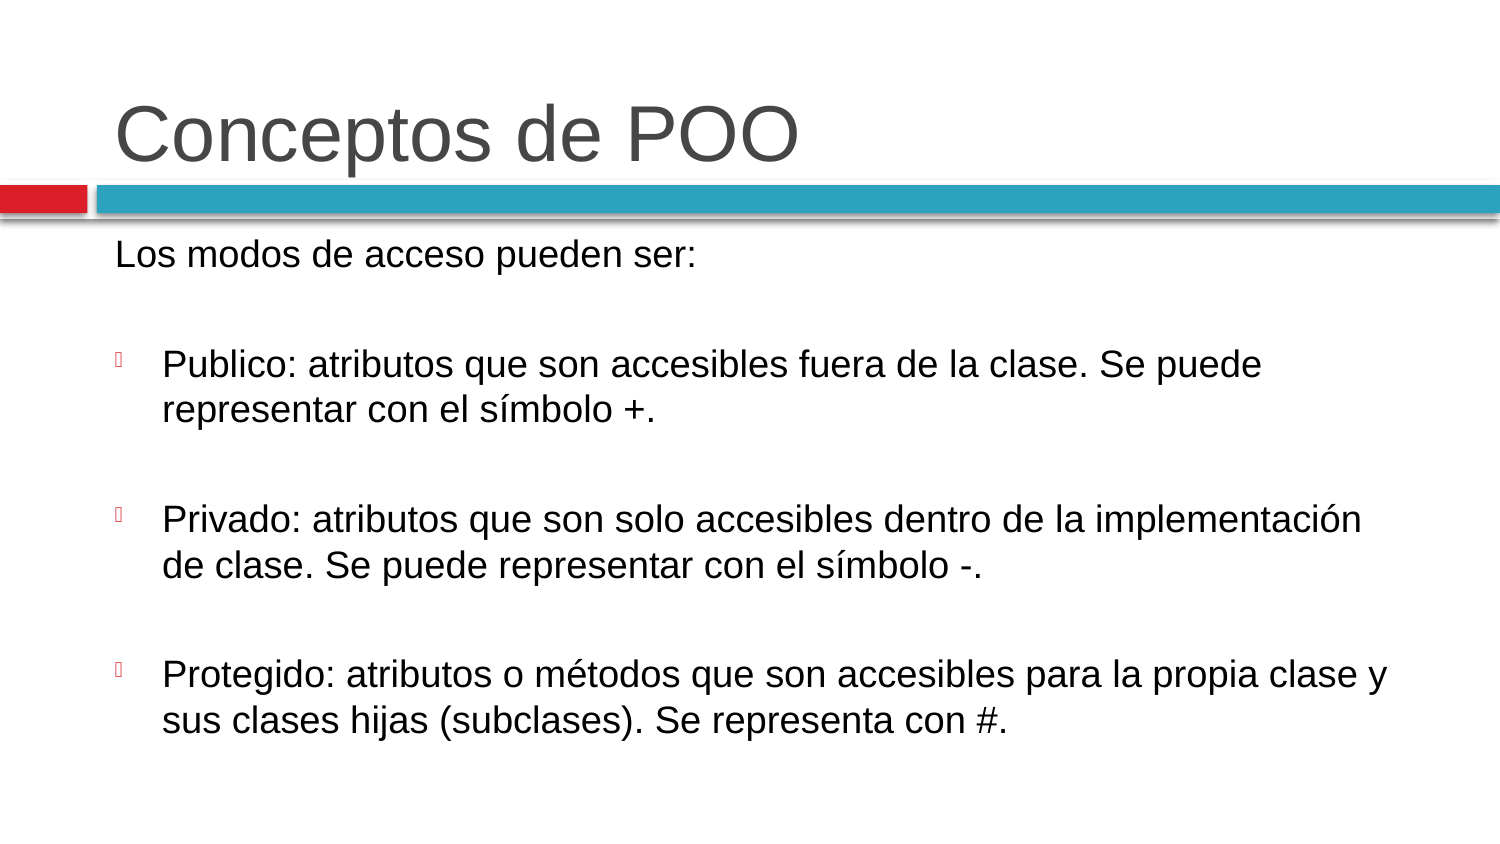

# Conceptos de POO
Los modos de acceso pueden ser:

Publico: atributos que son accesibles fuera de la clase. Se puede representar con el símbolo +.

Privado: atributos que son solo accesibles dentro de la implementación de clase. Se puede representar con el símbolo -.

Protegido: atributos o métodos que son accesibles para la propia clase y sus clases hijas (subclases). Se representa con #.